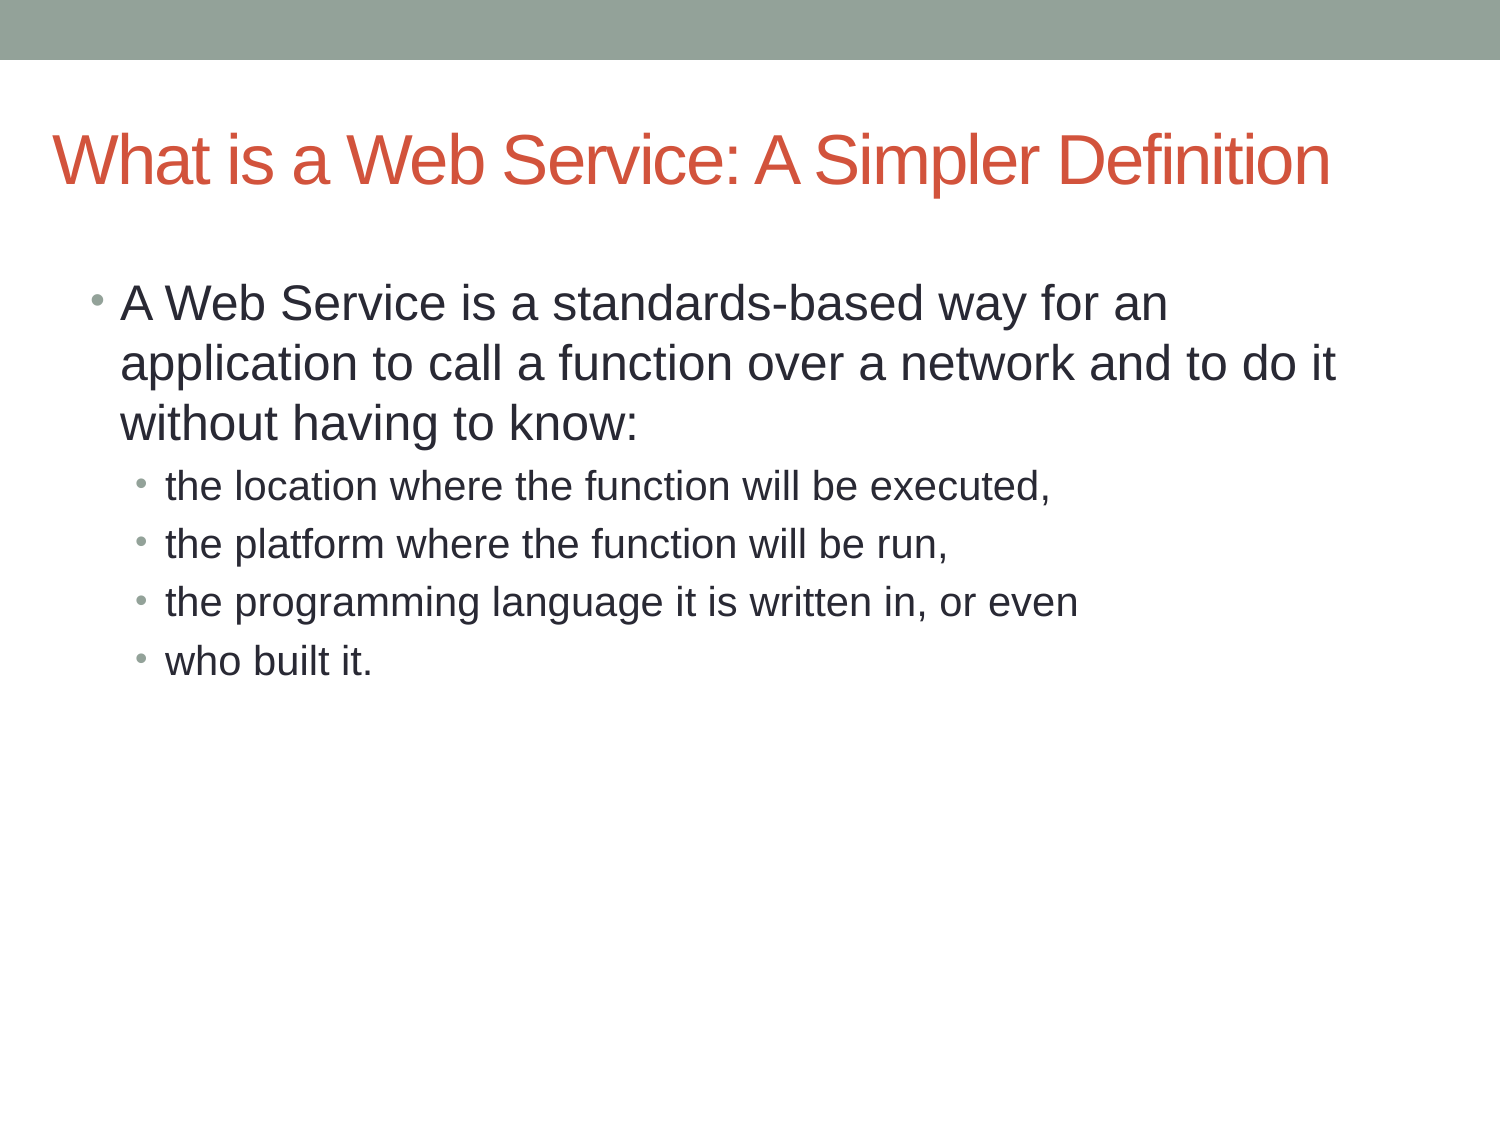

# What is a Web Service: A Simpler Definition
A Web Service is a standards-based way for an application to call a function over a network and to do it without having to know:
the location where the function will be executed,
the platform where the function will be run,
the programming language it is written in, or even
who built it.